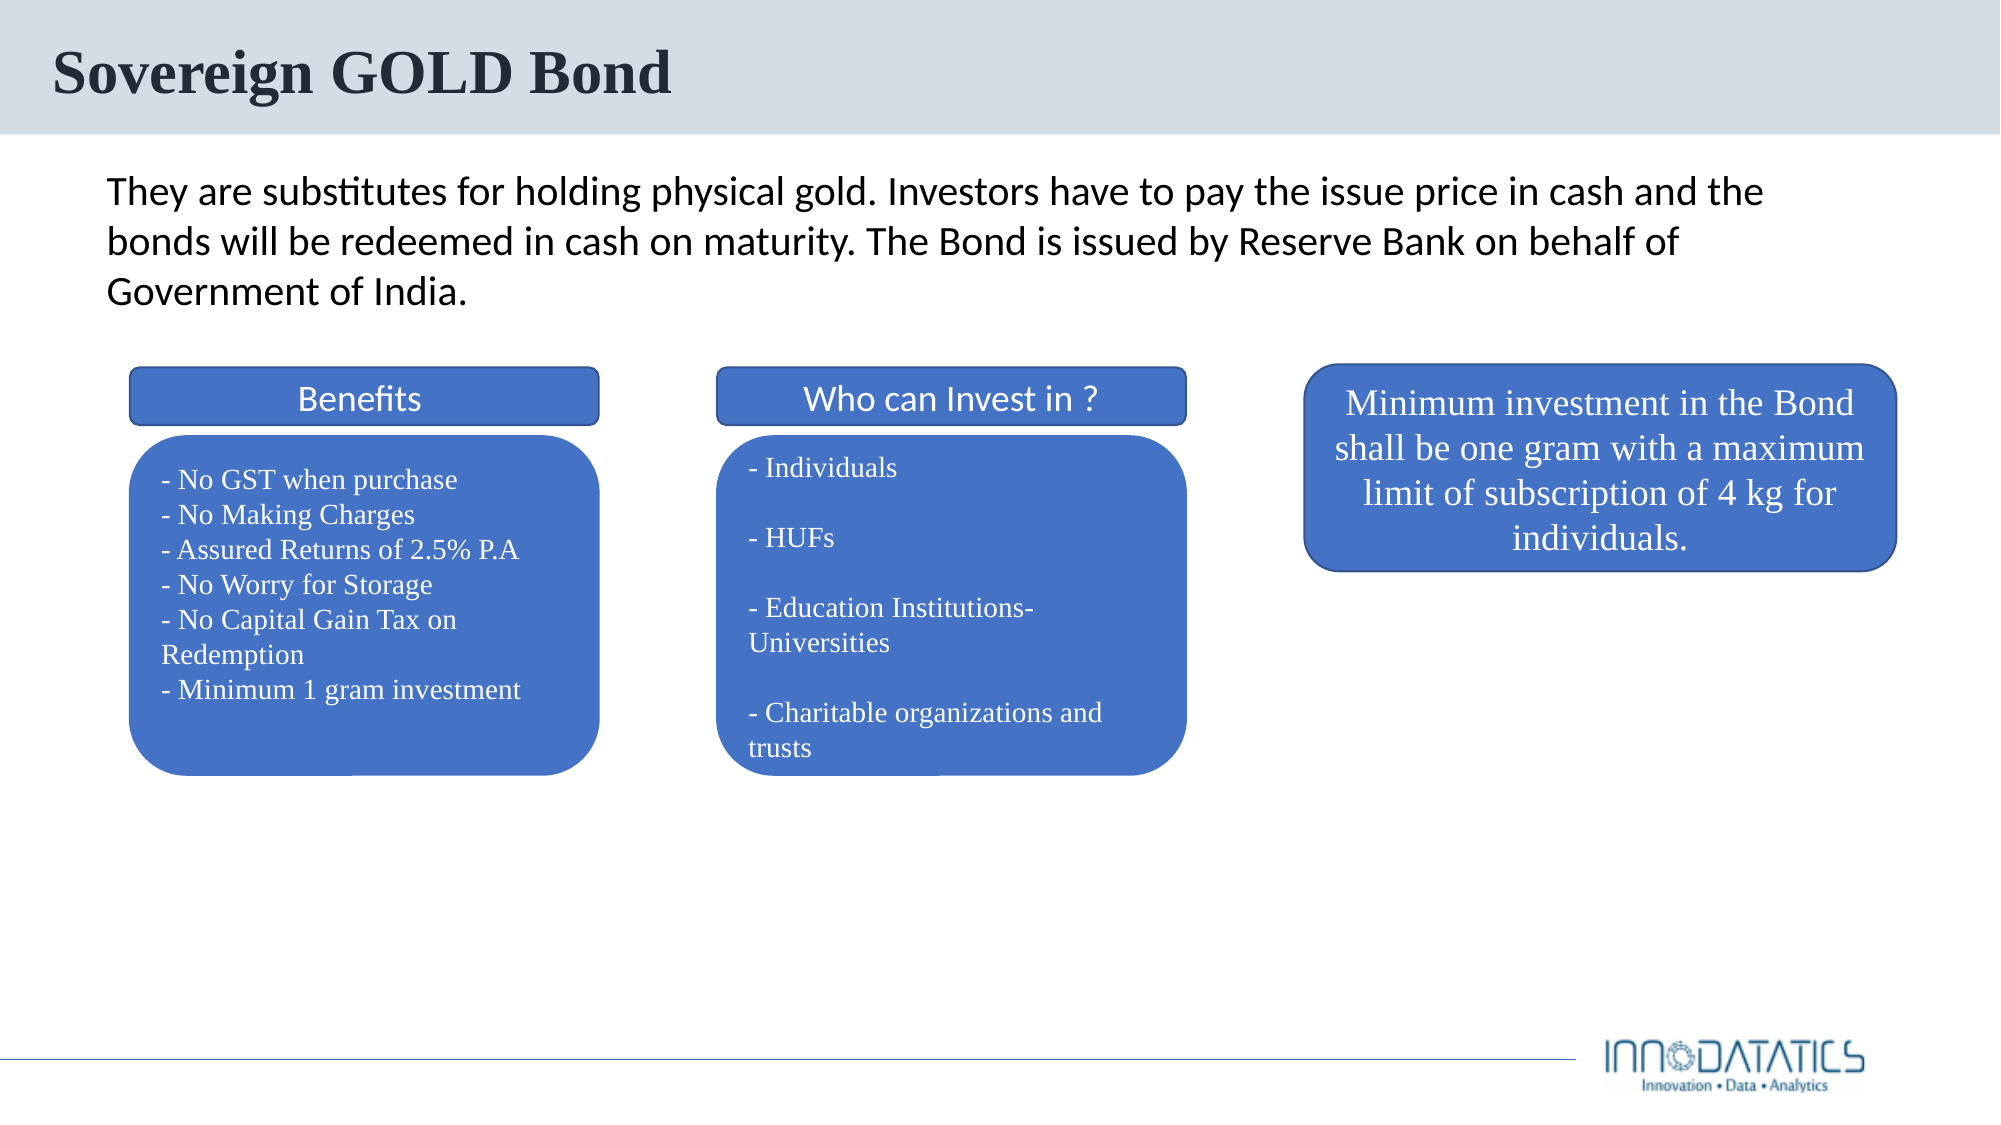

# Sovereign GOLD Bond
They are substitutes for holding physical gold. Investors have to pay the issue price in cash and the bonds will be redeemed in cash on maturity. The Bond is issued by Reserve Bank on behalf of Government of India.

Minimum investment in the Bond shall be one gram with a maximum limit of subscription of 4 kg for individuals.
Benefits
Who can Invest in ?
- No GST when purchase
- No Making Charges
- Assured Returns of 2.5% P.A
- No Worry for Storage
- No Capital Gain Tax on               Redemption
- Minimum 1 gram investment

- Individuals

- HUFs

- Education Institutions-Universities

- Charitable organizations and trusts

8